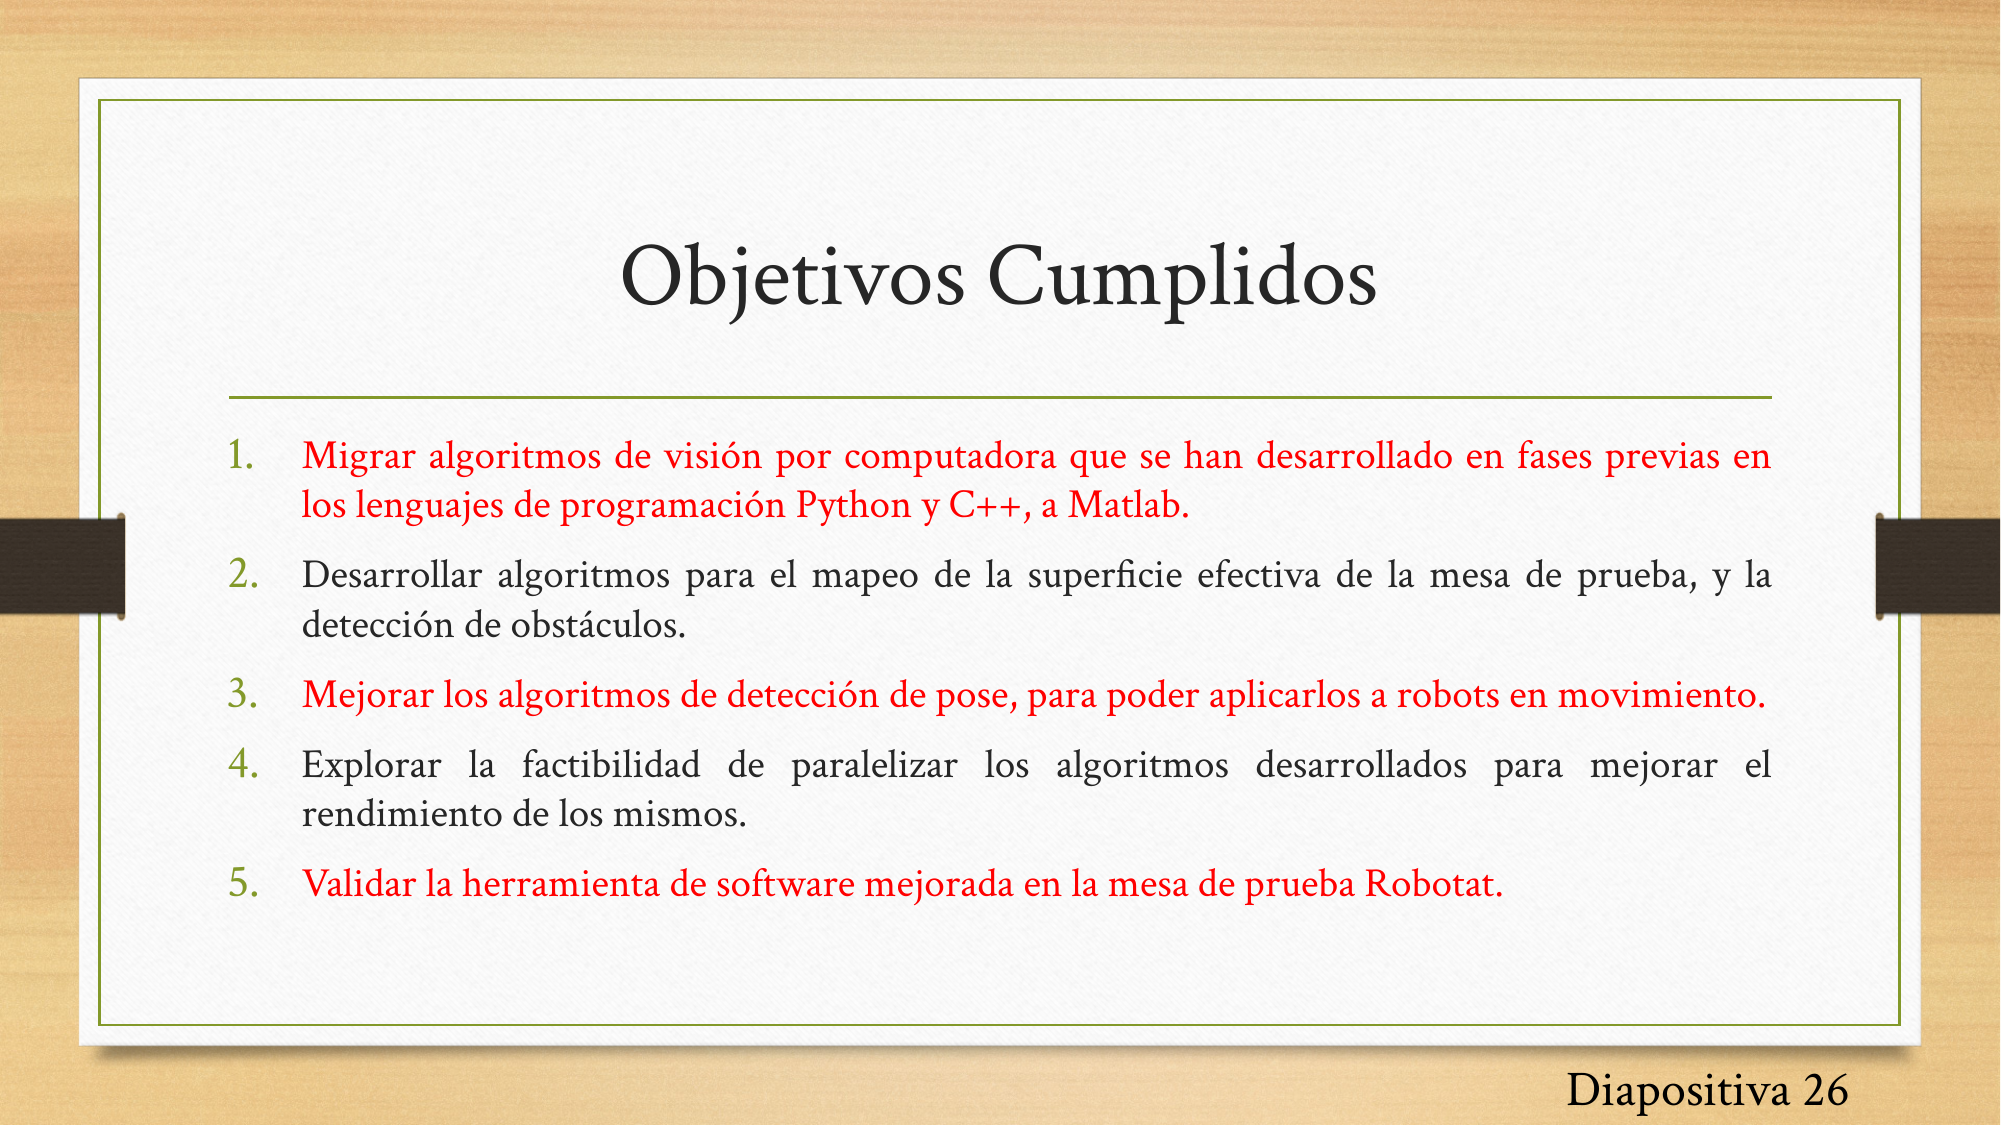

# Objetivos Cumplidos
Migrar algoritmos de visión por computadora que se han desarrollado en fases previas en los lenguajes de programación Python y C++, a Matlab.
Desarrollar algoritmos para el mapeo de la superficie efectiva de la mesa de prueba, y la detección de obstáculos.
Mejorar los algoritmos de detección de pose, para poder aplicarlos a robots en movimiento.
Explorar la factibilidad de paralelizar los algoritmos desarrollados para mejorar el rendimiento de los mismos.
Validar la herramienta de software mejorada en la mesa de prueba Robotat.

Diapositiva 26